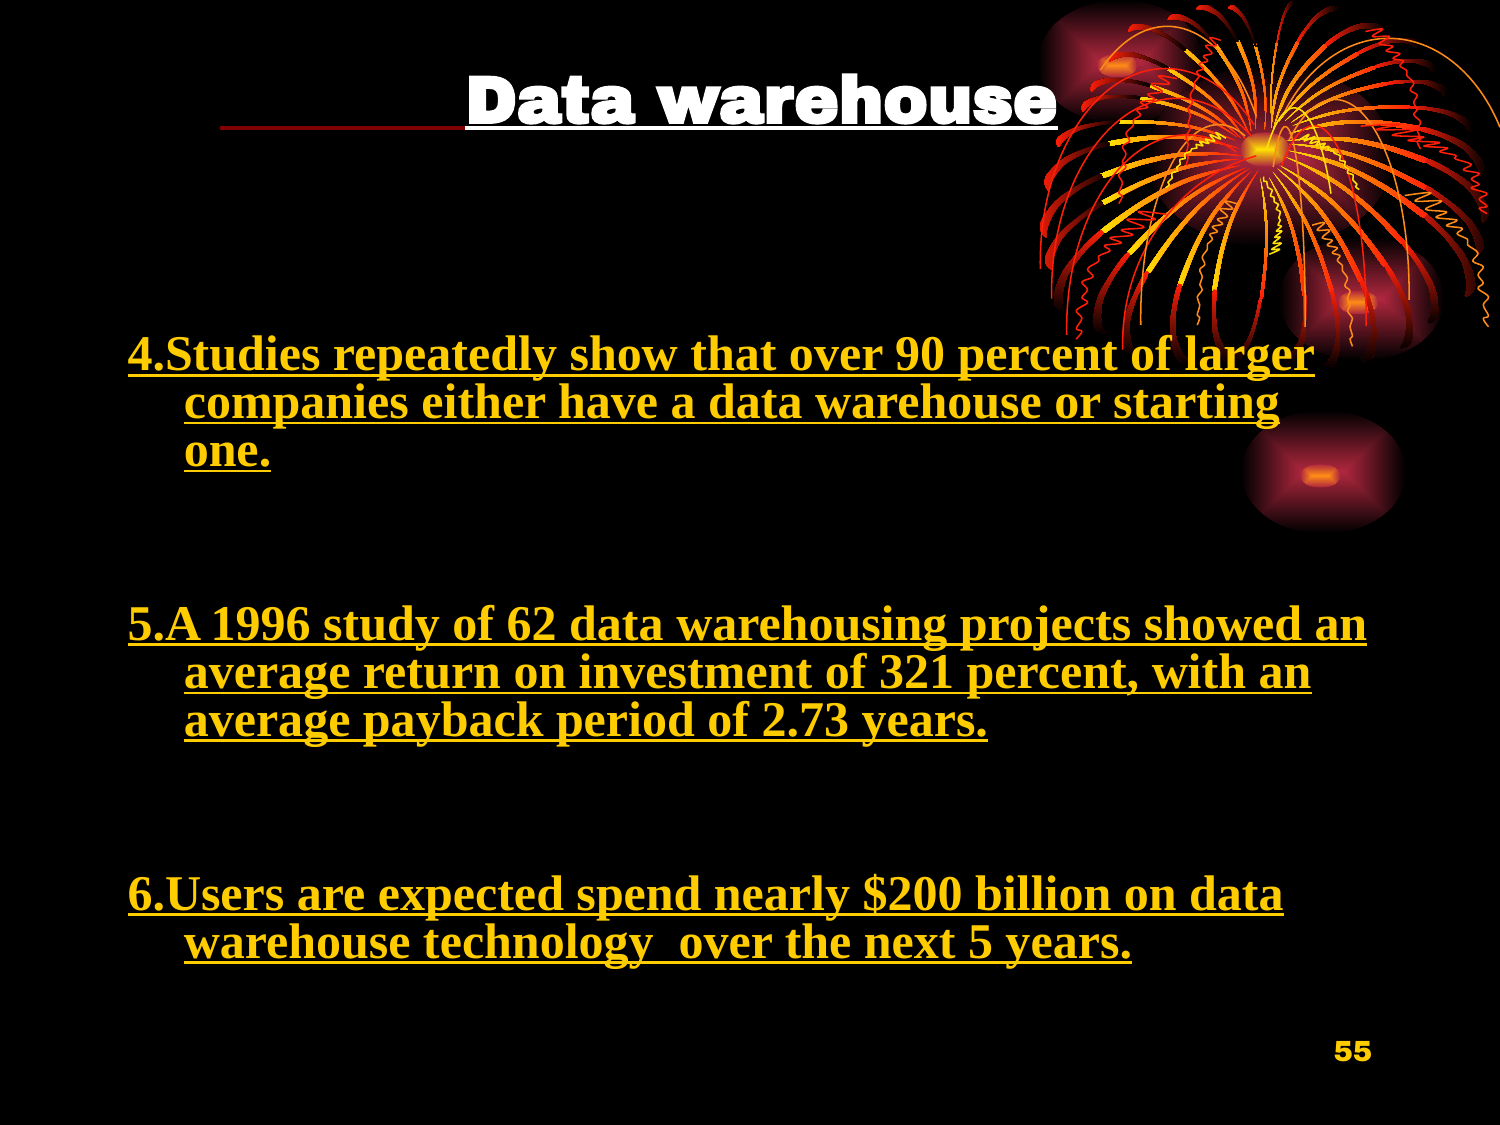

# Data warehouse
4.Studies repeatedly show that over 90 percent of larger companies either have a data warehouse or starting one.

5.A 1996 study of 62 data warehousing projects showed an average return on investment of 321 percent, with an average payback period of 2.73 years.

6.Users are expected spend nearly $200 billion on data warehouse technology  over the next 5 years.
55